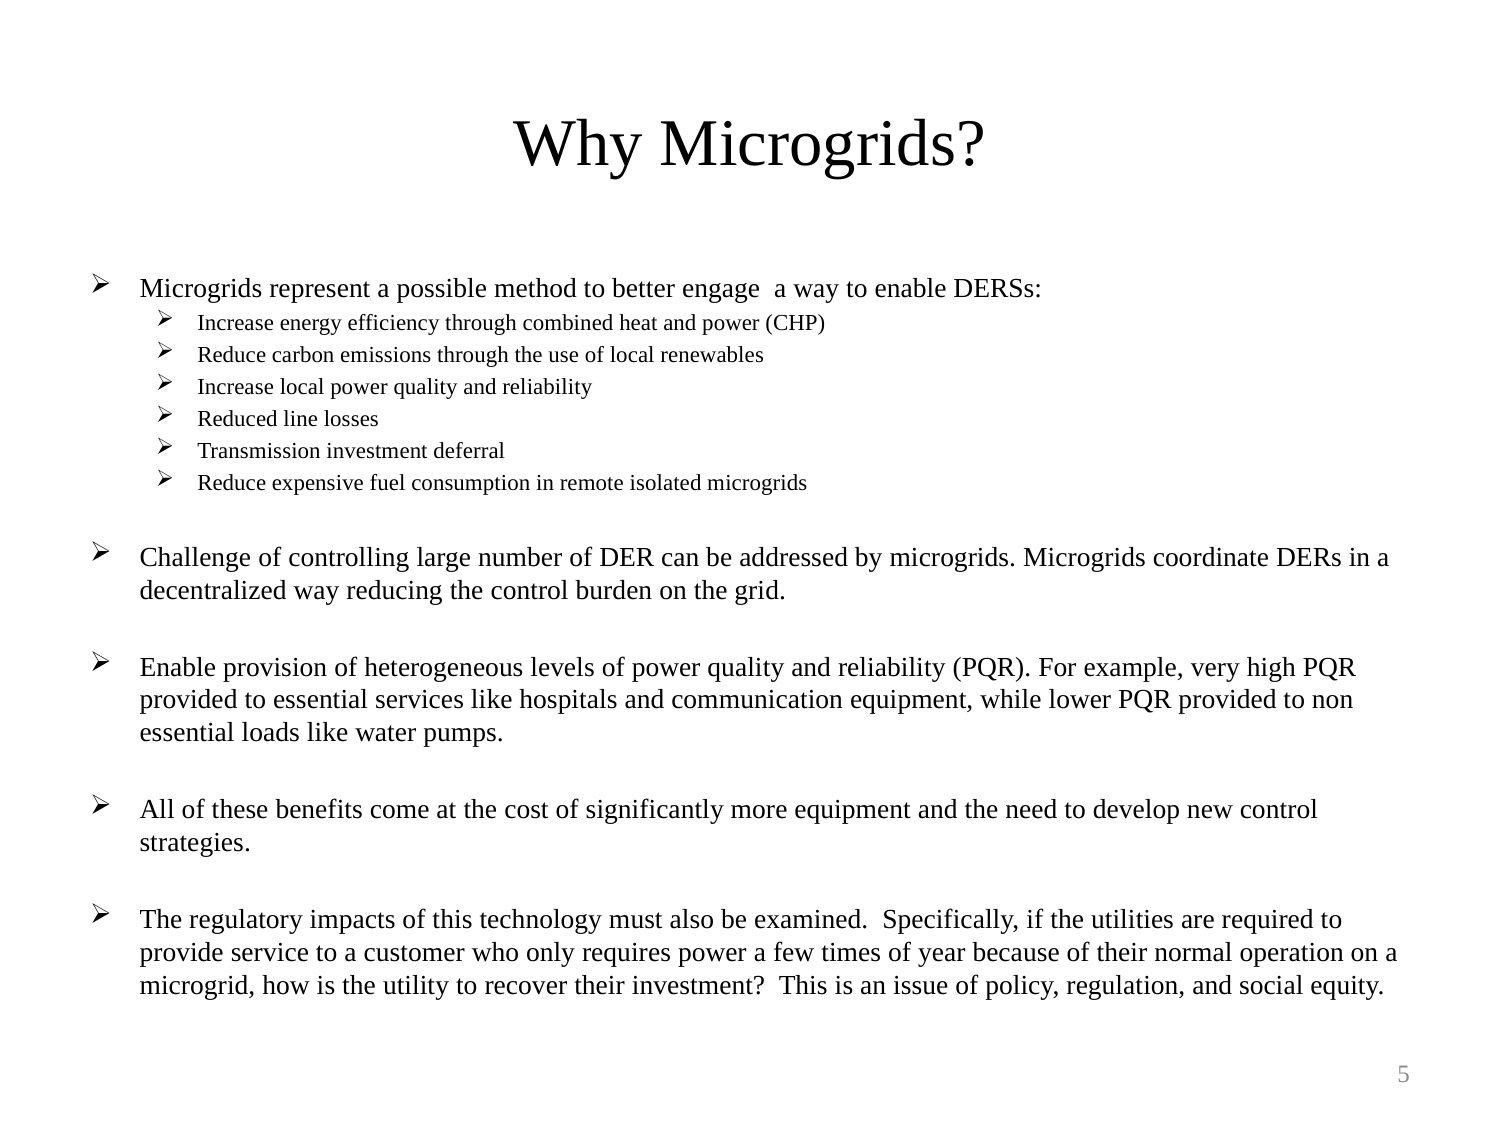

# Why Microgrids?
Microgrids represent a possible method to better engage  a way to enable DERSs:
Increase energy efficiency through combined heat and power (CHP)
Reduce carbon emissions through the use of local renewables
Increase local power quality and reliability
Reduced line losses
Transmission investment deferral
Reduce expensive fuel consumption in remote isolated microgrids

Challenge of controlling large number of DER can be addressed by microgrids. Microgrids coordinate DERs in a decentralized way reducing the control burden on the grid.

Enable provision of heterogeneous levels of power quality and reliability (PQR). For example, very high PQR provided to essential services like hospitals and communication equipment, while lower PQR provided to non essential loads like water pumps.

All of these benefits come at the cost of significantly more equipment and the need to develop new control strategies.

The regulatory impacts of this technology must also be examined.  Specifically, if the utilities are required to provide service to a customer who only requires power a few times of year because of their normal operation on a microgrid, how is the utility to recover their investment?  This is an issue of policy, regulation, and social equity.

5